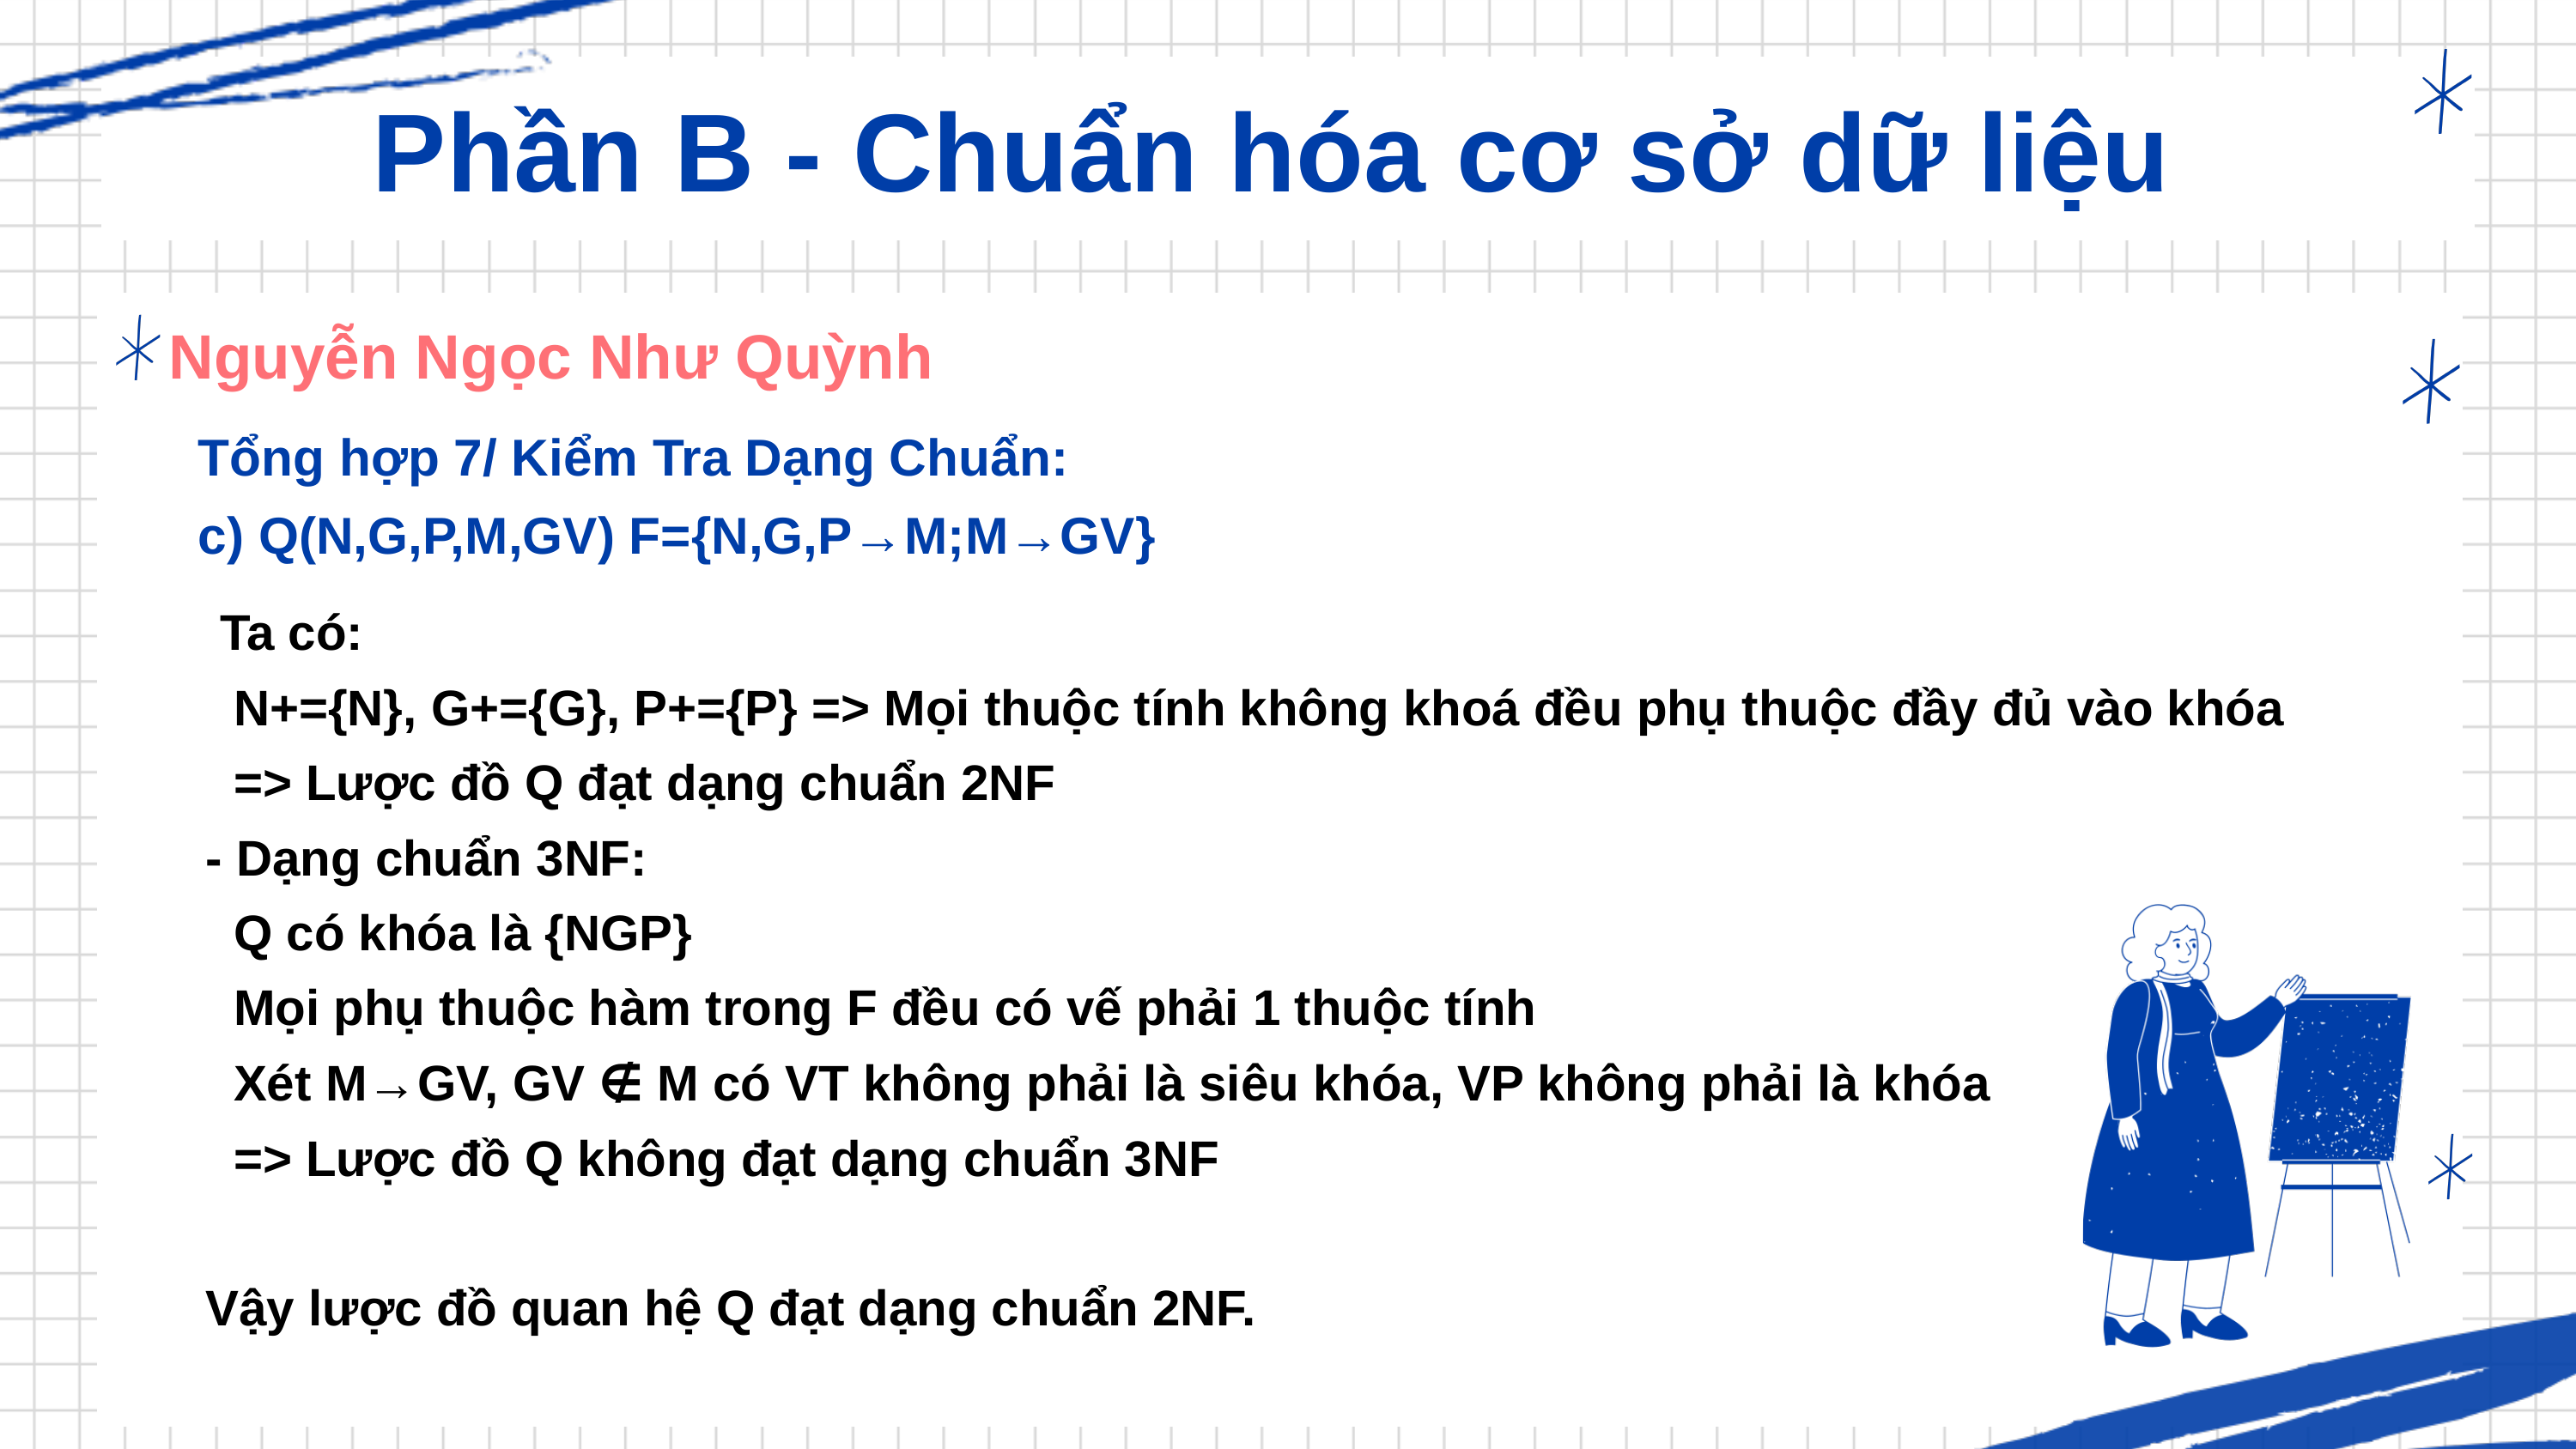

Phần B - Chuẩn hóa cơ sở dữ liệu

Nguyễn Ngọc Như Quỳnh

Tổng hợp 7/ Kiểm Tra Dạng Chuẩn:
c) Q(N,G,P,M,GV) F={N,G,P→M;M→GV}

 Ta có:
  N+={N}, G+={G}, P+={P} => Mọi thuộc tính không khoá đều phụ thuộc đầy đủ vào khóa
  => Lược đồ Q đạt dạng chuẩn 2NF
- Dạng chuẩn 3NF:
  Q có khóa là {NGP}
  Mọi phụ thuộc hàm trong F đều có vế phải 1 thuộc tính
  Xét M→GV, GV ∉ M có VT không phải là siêu khóa, VP không phải là khóa
  => Lược đồ Q không đạt dạng chuẩn 3NF

Vậy lược đồ quan hệ Q đạt dạng chuẩn 2NF.